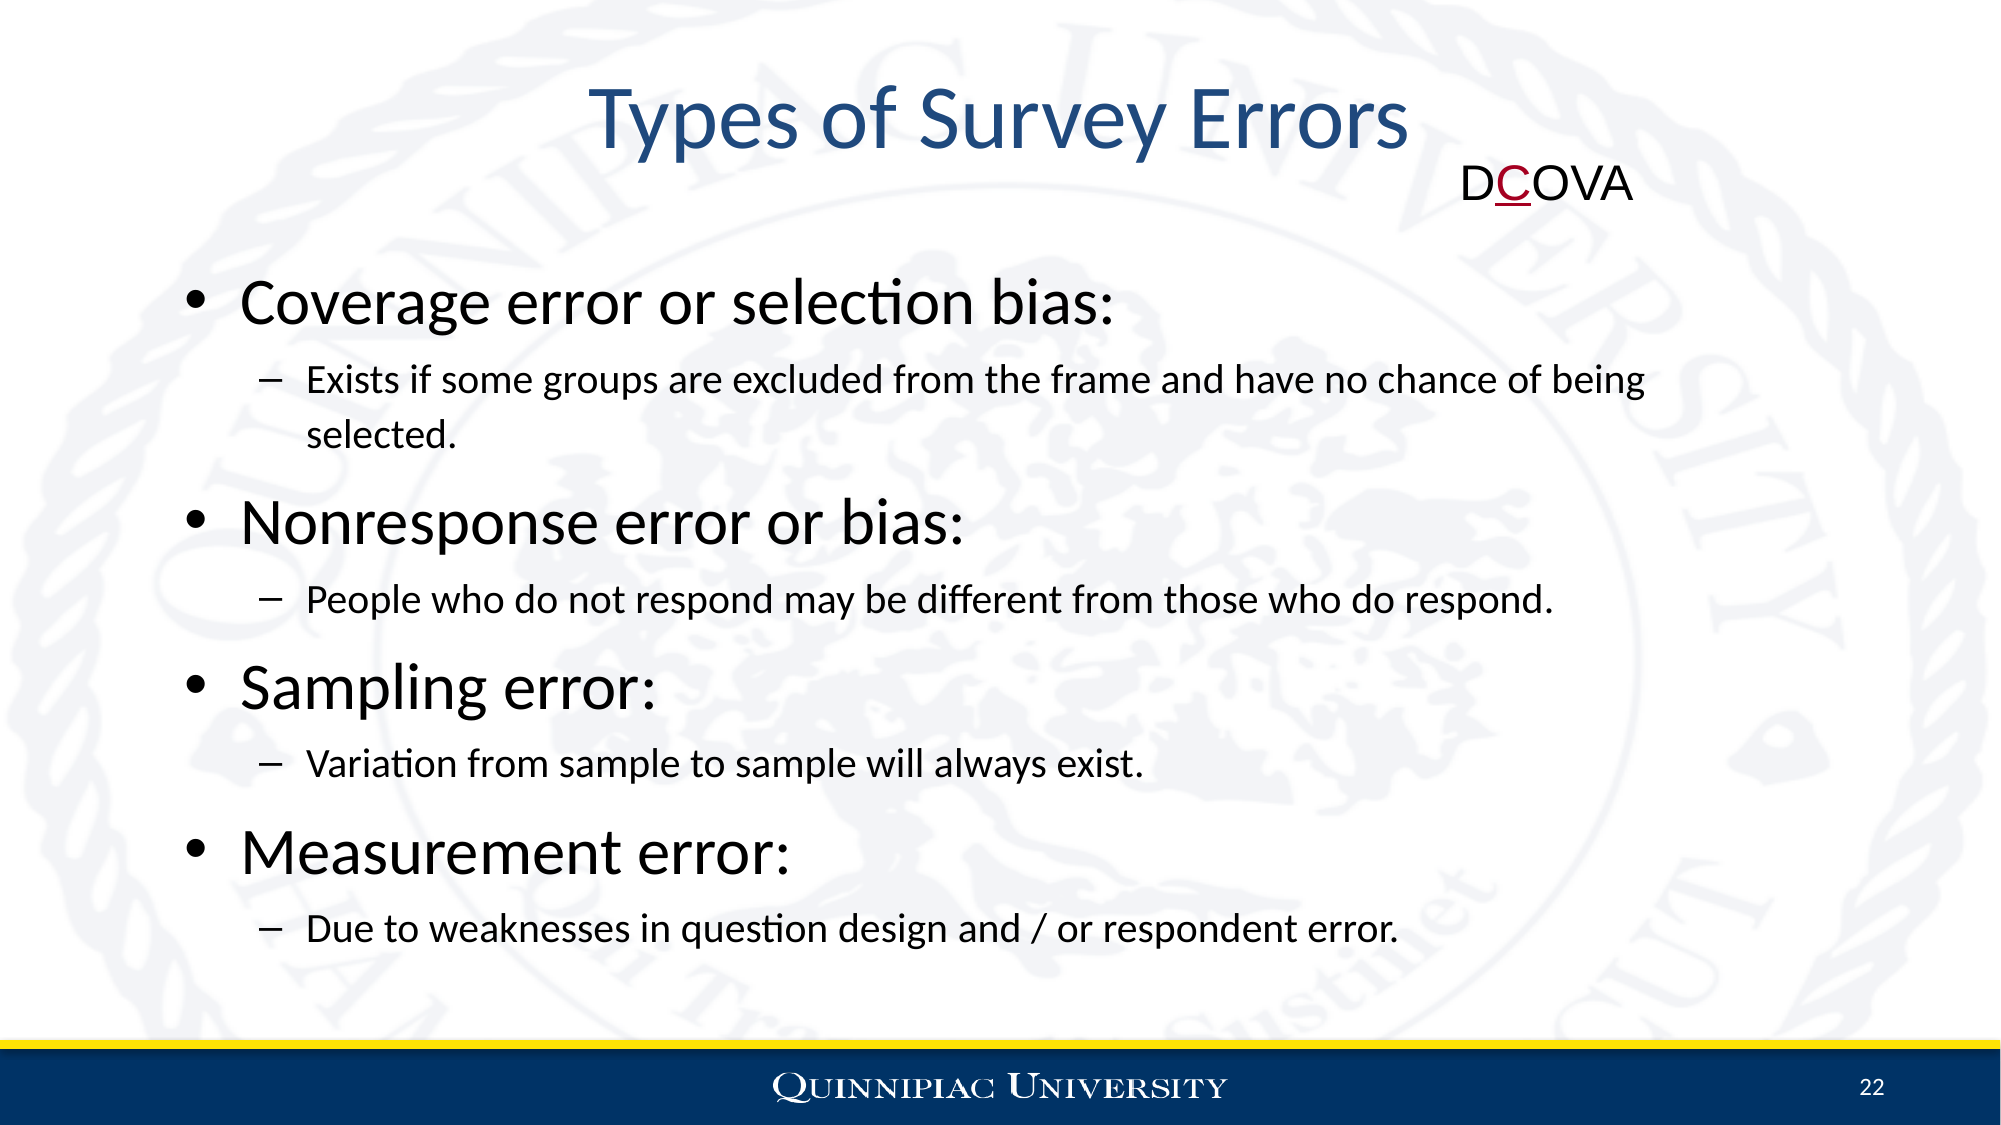

Types of Survey Errors
DCOVA
Coverage error or selection bias:
Exists if some groups are excluded from the frame and have no chance of being selected.
Nonresponse error or bias:
People who do not respond may be different from those who do respond.
Sampling error:
Variation from sample to sample will always exist.
Measurement error:
Due to weaknesses in question design and / or respondent error.

22